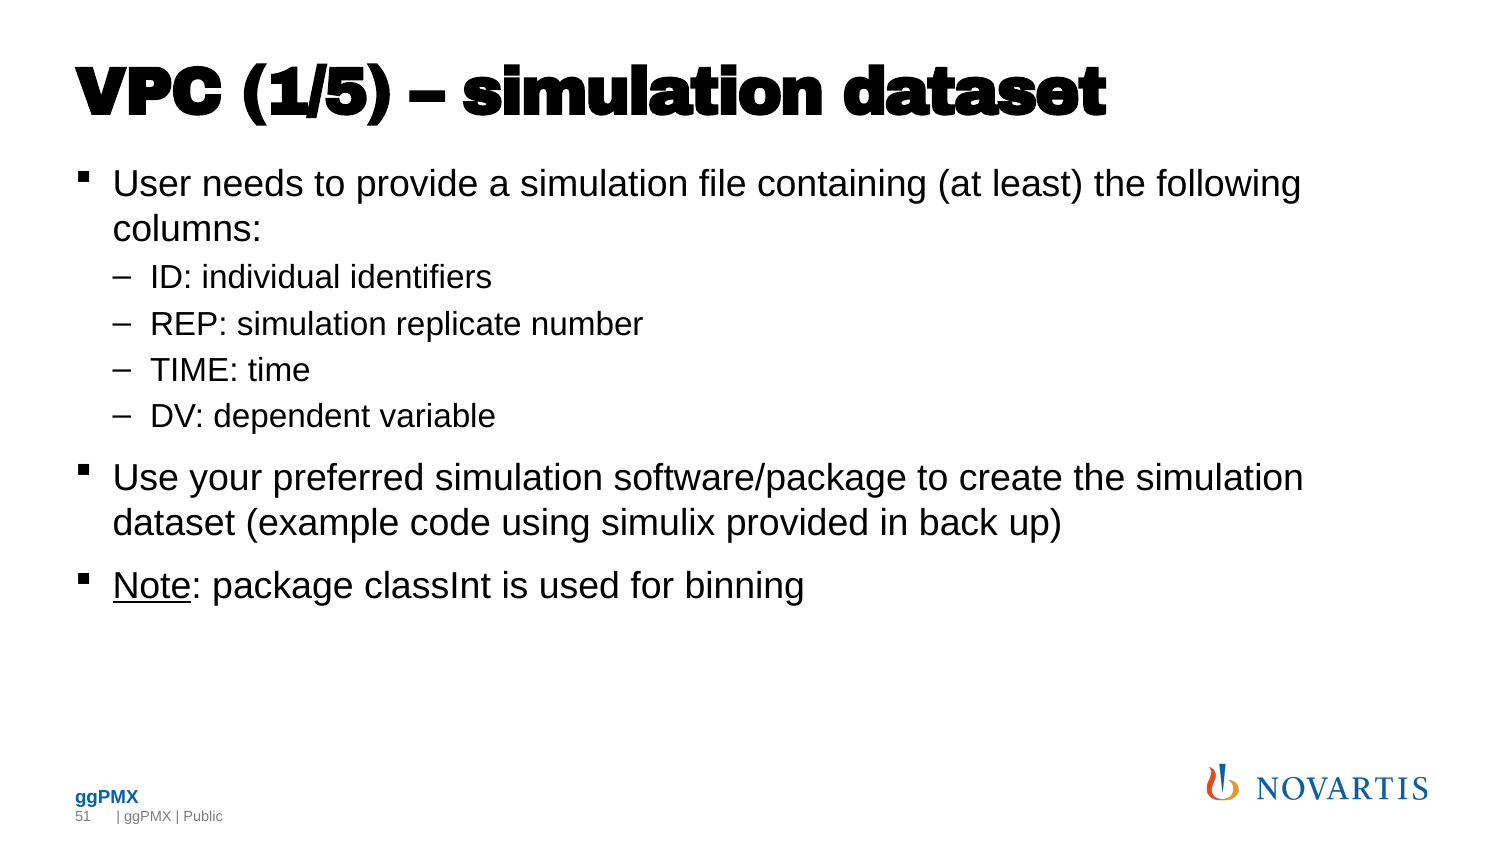

# VPC (1/5) – simulation dataset
User needs to provide a simulation file containing (at least) the following columns:
ID: individual identifiers
REP: simulation replicate number
TIME: time
DV: dependent variable
Use your preferred simulation software/package to create the simulation dataset (example code using simulix provided in back up)
Note: package classInt is used for binning
51
 | ggPMX | Public